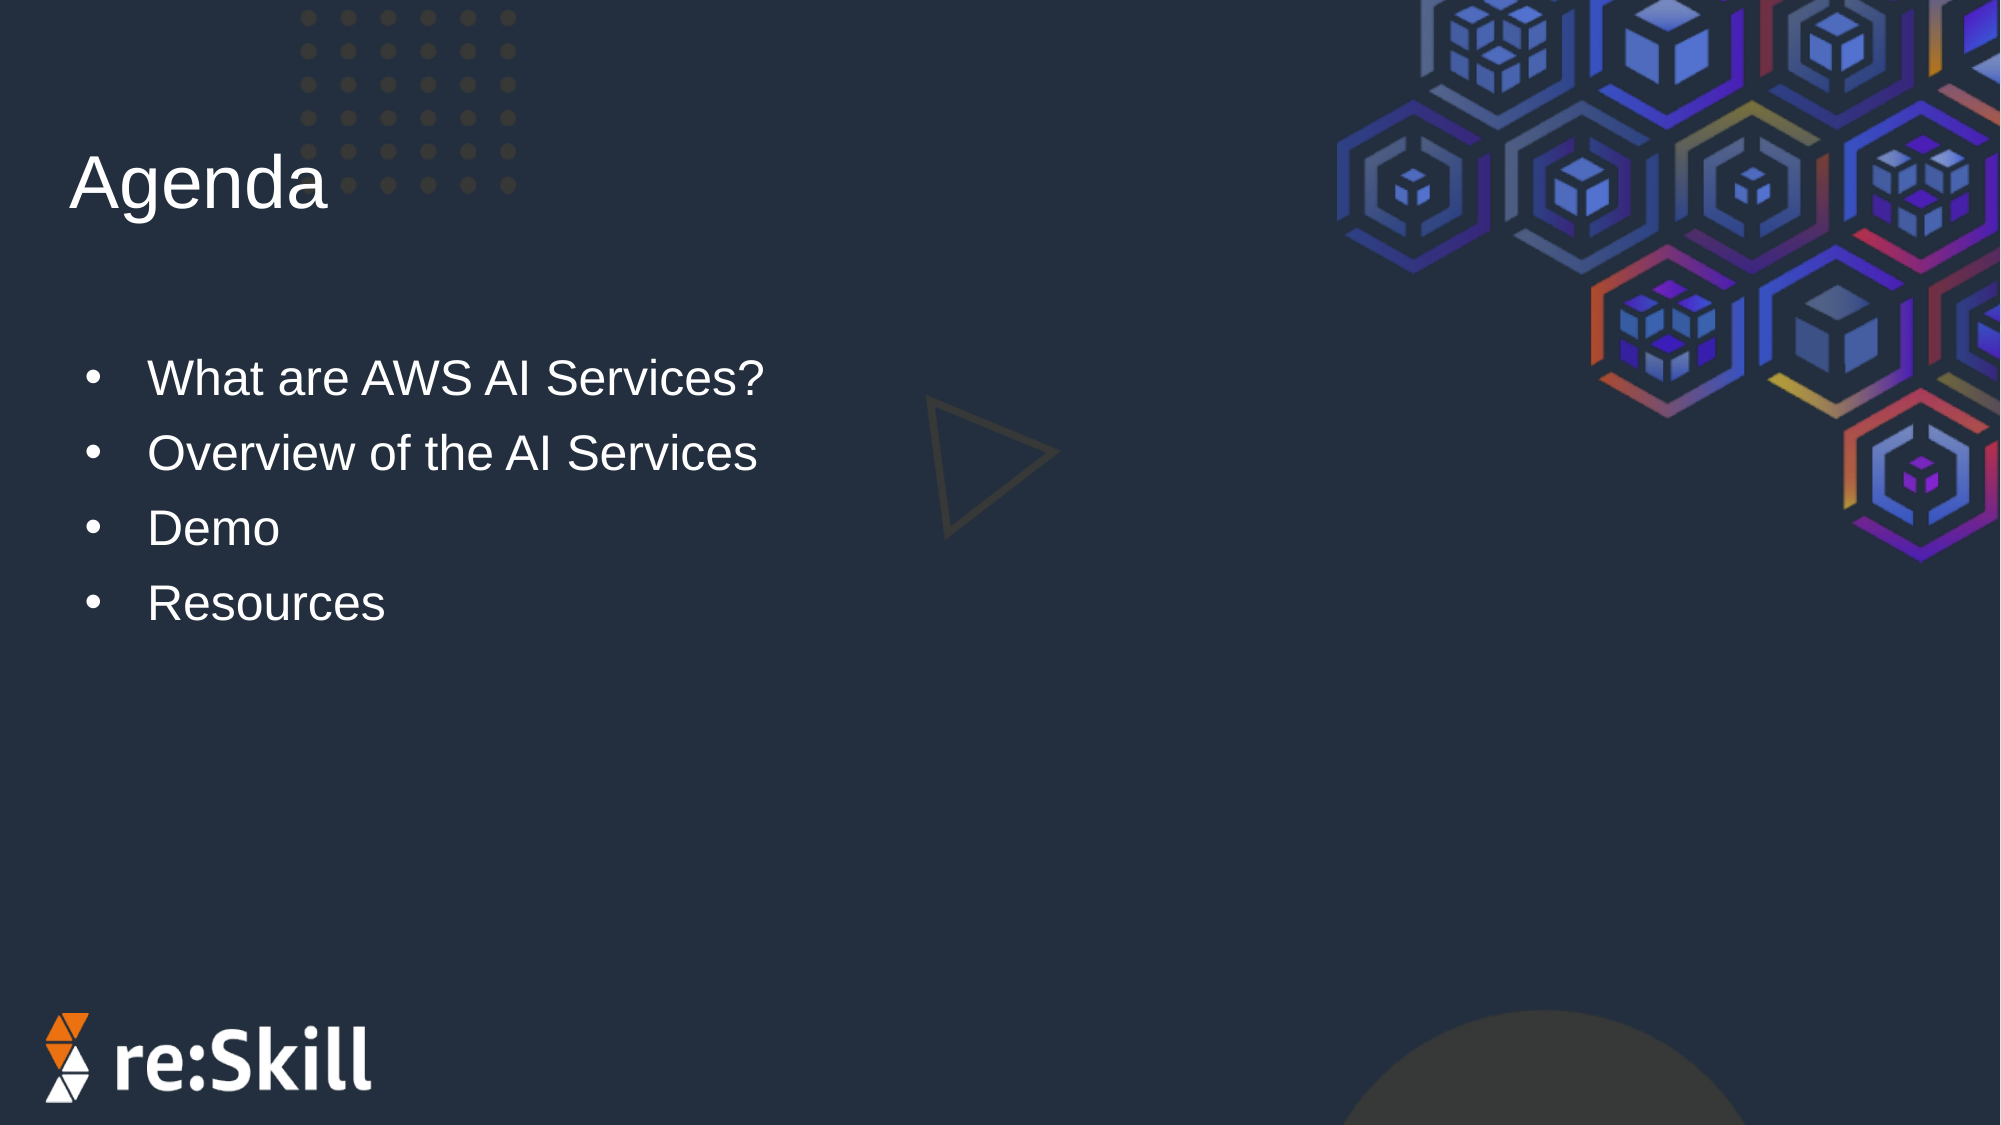

# Agenda
What are AWS AI Services?
Overview of the AI Services
Demo
Resources